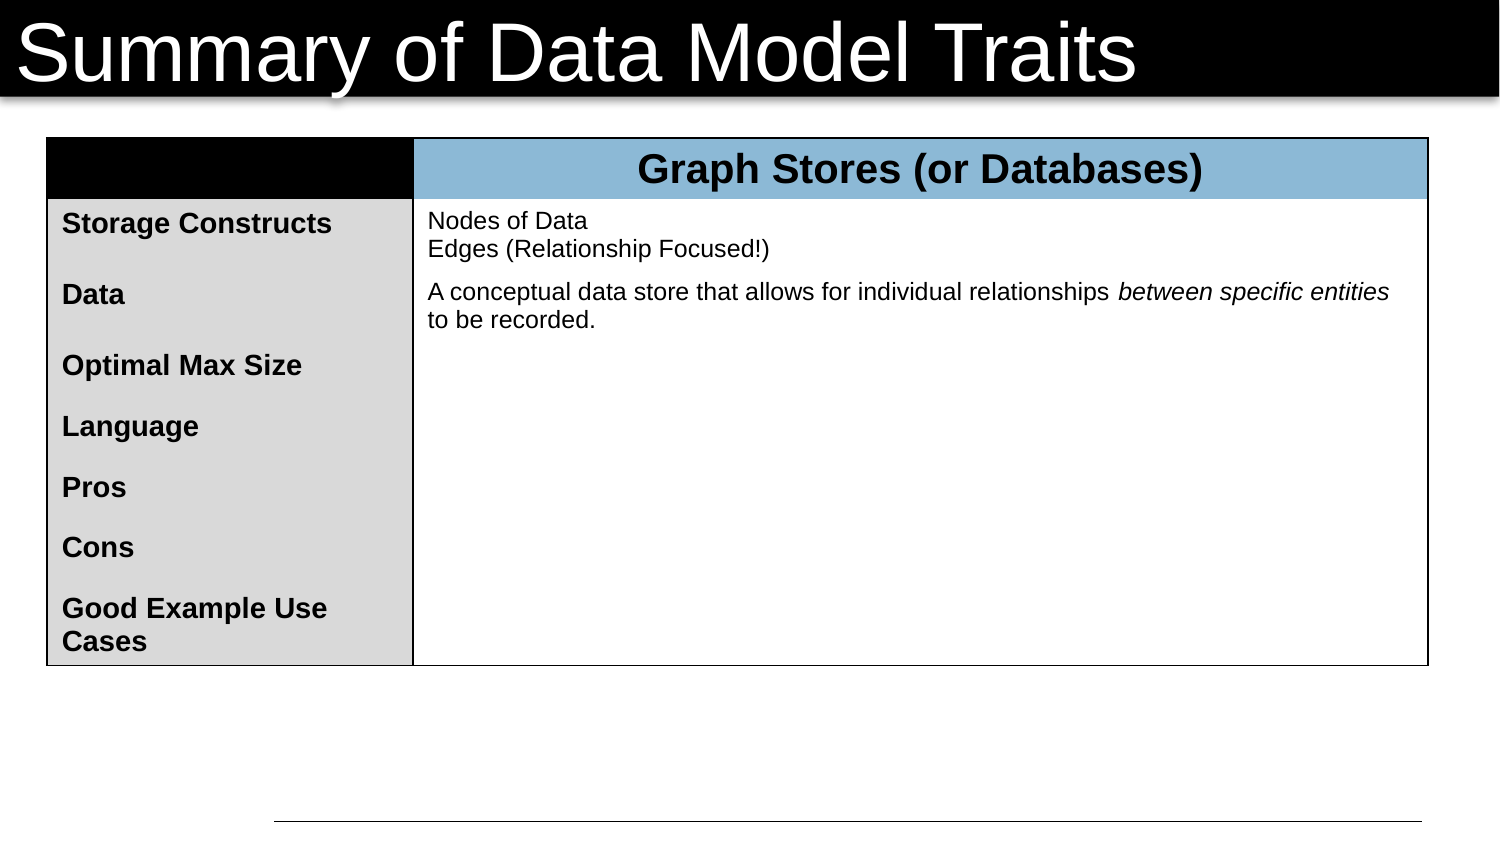

# Summary of Data Model Traits
|  | Graph Stores (or Databases) |
| --- | --- |
| Storage Constructs | Nodes of Data Edges (Relationship Focused!) |
| Data | A conceptual data store that allows for individual relationships between specific entities to be recorded. |
| Optimal Max Size |  |
| Language |  |
| Pros |  |
| Cons |  |
| Good Example Use Cases |  |